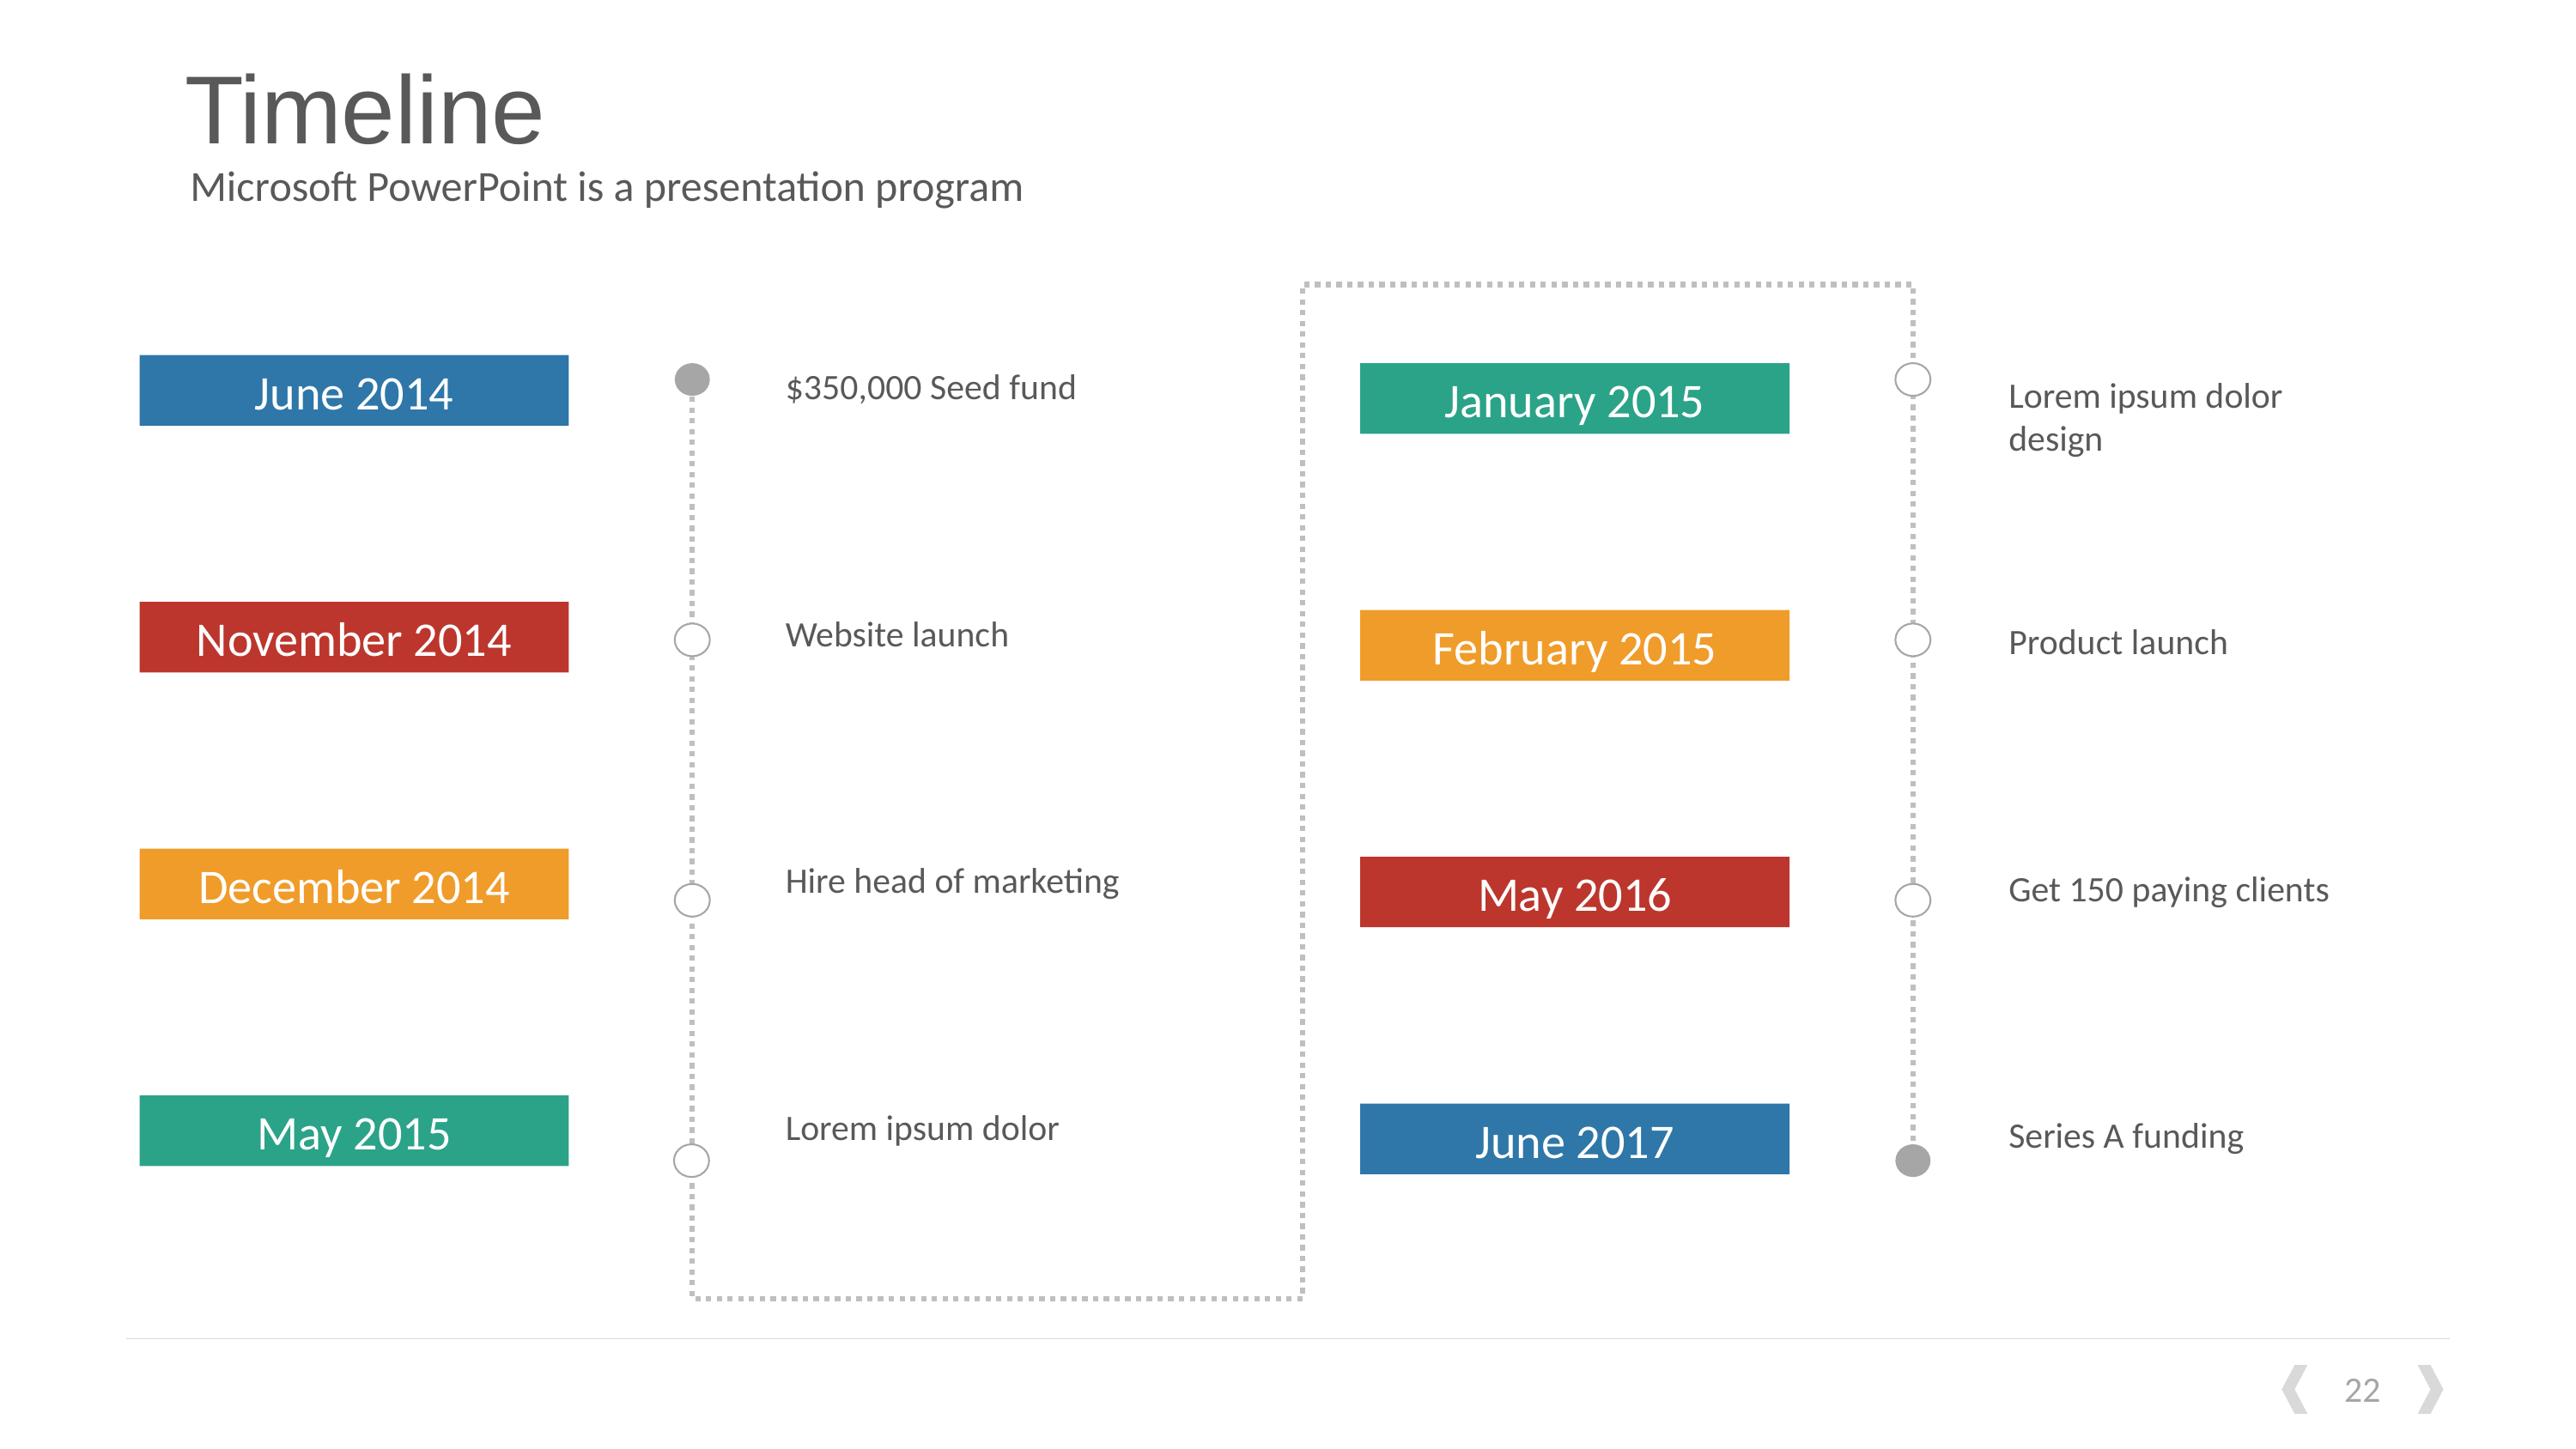

# Timeline
Microsoft PowerPoint is a presentation program

June 2014
$350,000 Seed fund

January 2015

Lorem ipsum dolor design
November 2014
Website launch
February 2015
Product launch

December 2014
Hire head of marketing
May 2016
Get 150 paying clients

May 2015
Lorem ipsum dolor
June 2017
Series A funding